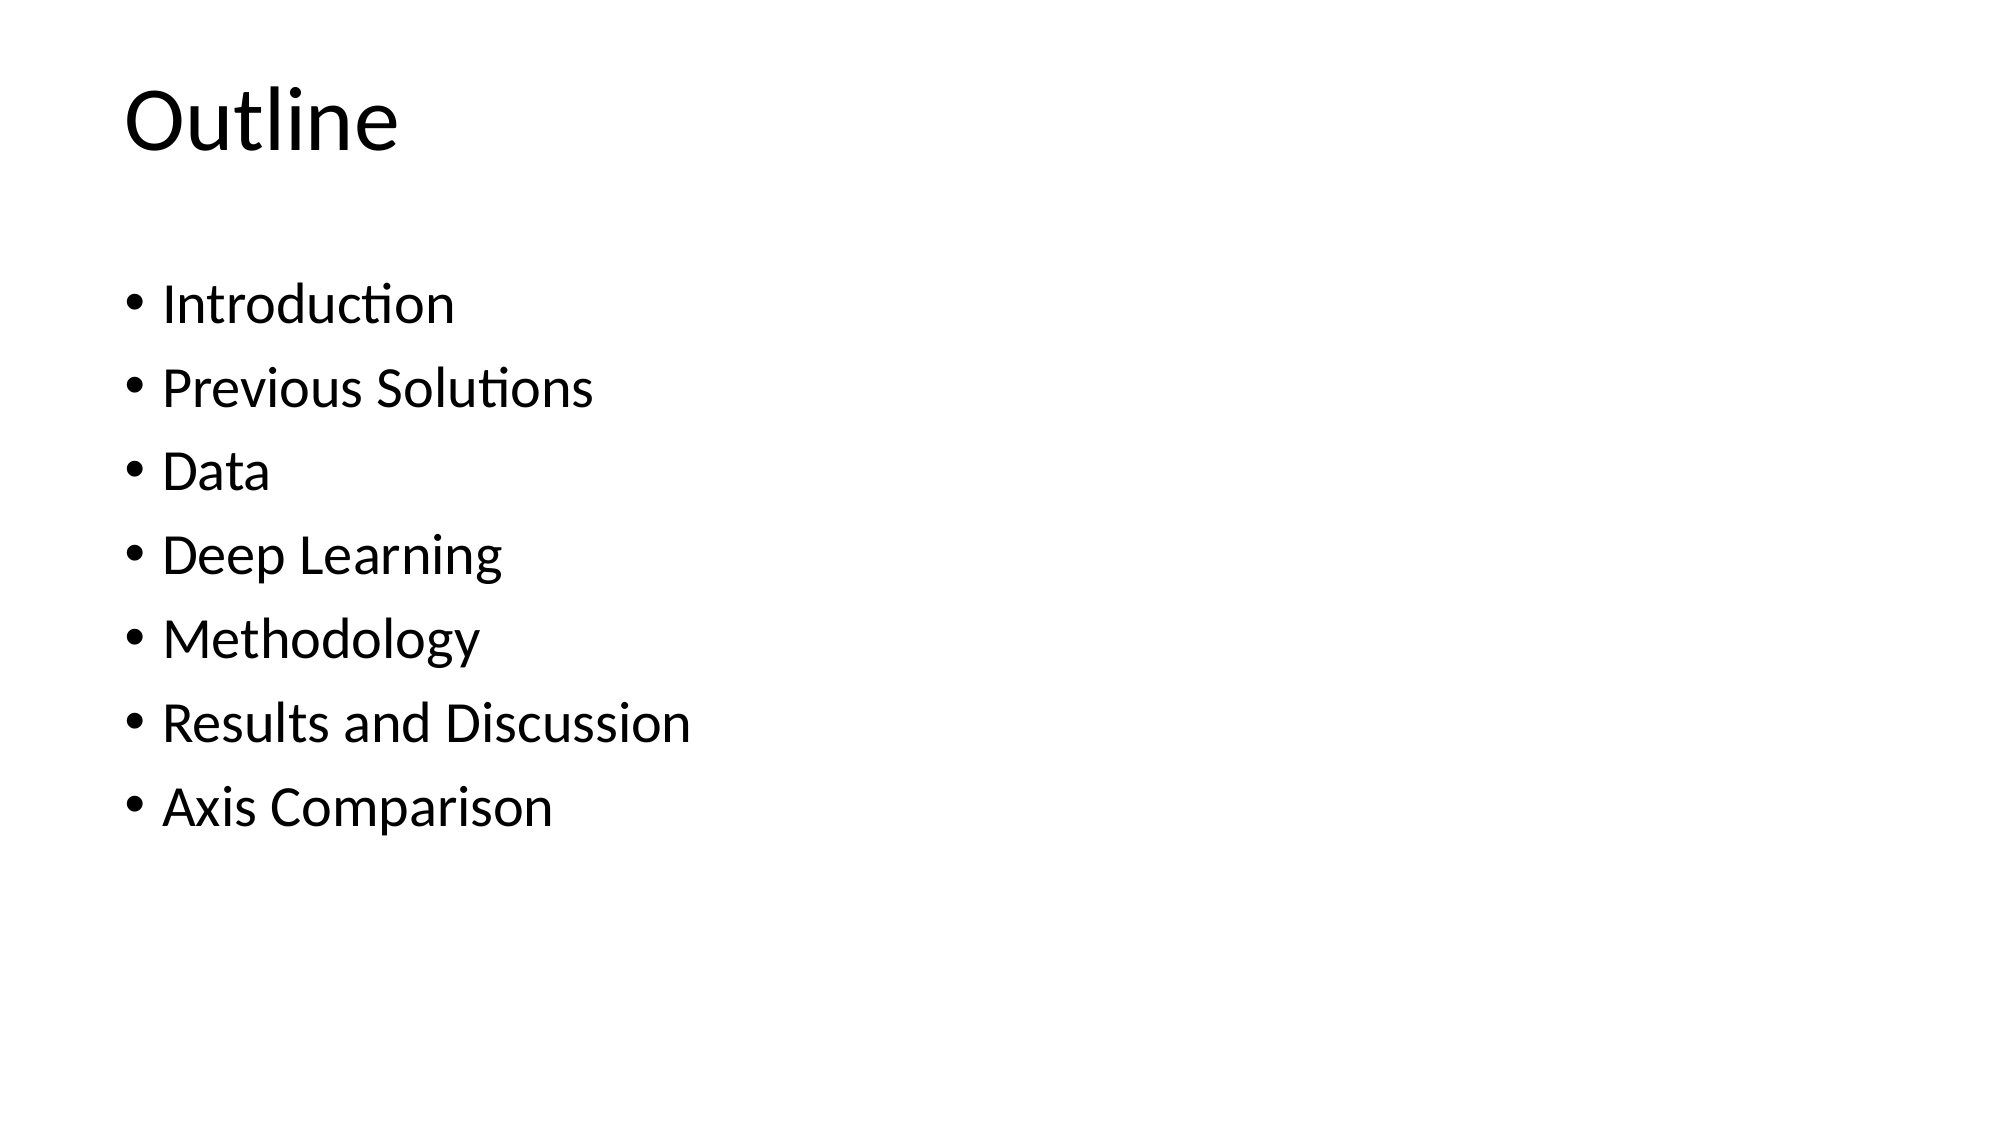

# Outline

Introduction
Previous Solutions
Data
Deep Learning
Methodology
Results and Discussion
Axis Comparison